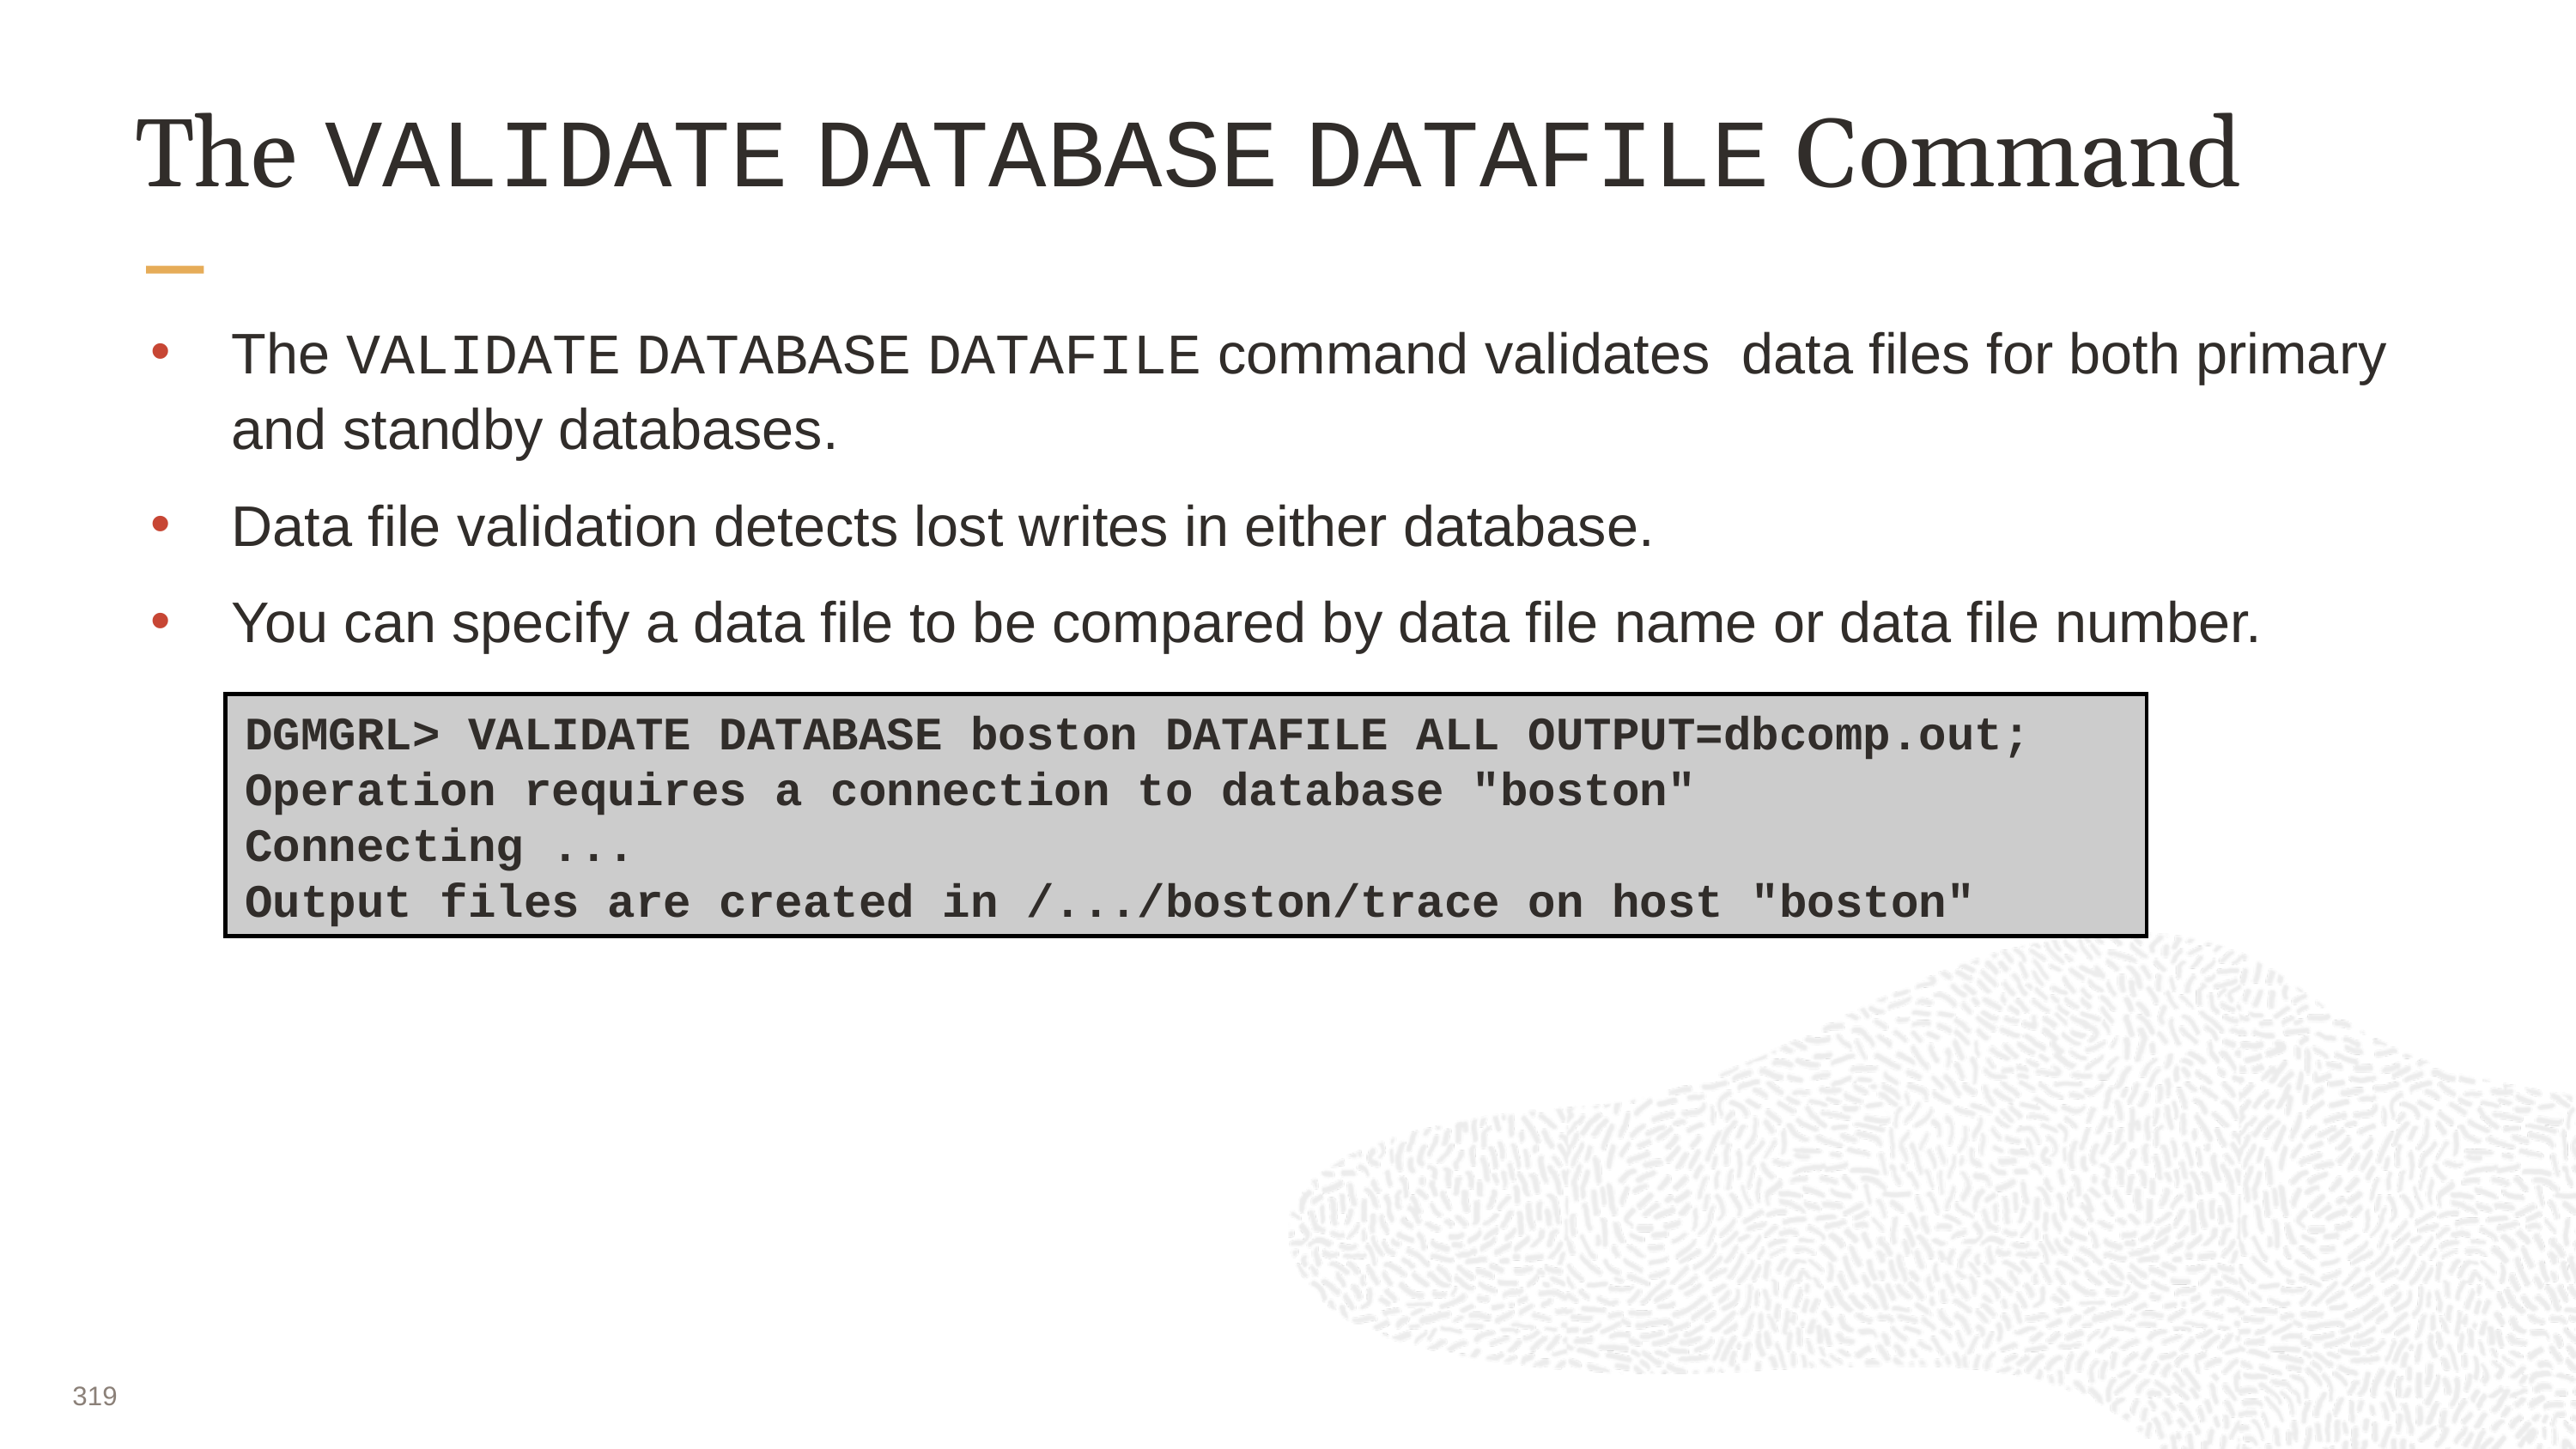

# The VALIDATE DATABASE DATAFILE Command
The VALIDATE DATABASE DATAFILE command validates  data files for both primary and standby databases.
Data file validation detects lost writes in either database.
You can specify a data file to be compared by data file name or data file number.
DGMGRL> VALIDATE DATABASE boston DATAFILE ALL OUTPUT=dbcomp.out;
Operation requires a connection to database "boston"
Connecting ...
Output files are created in /.../boston/trace on host "boston"